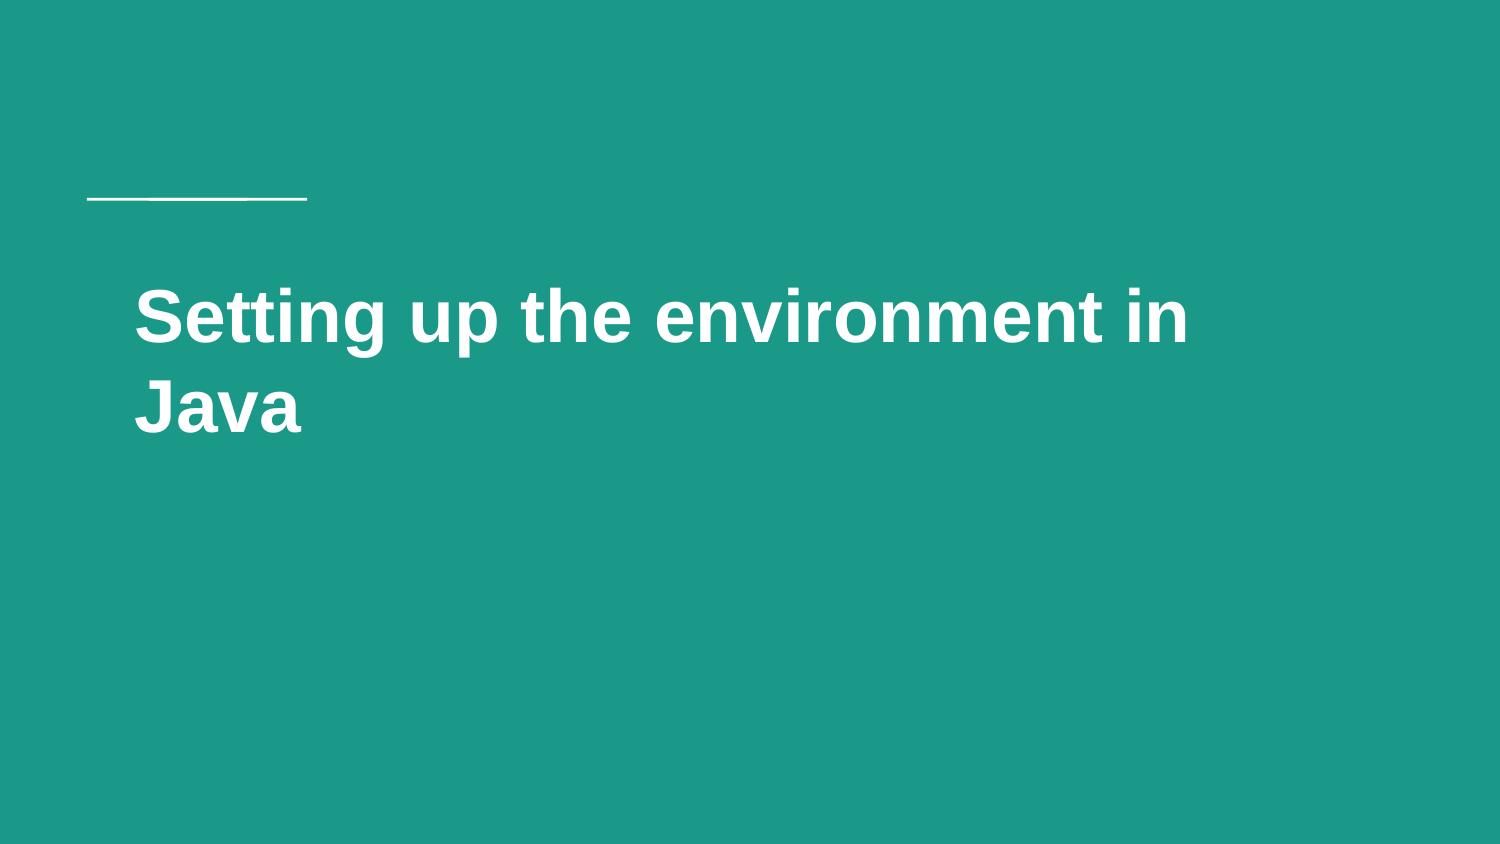

# Setting up the environment in Java